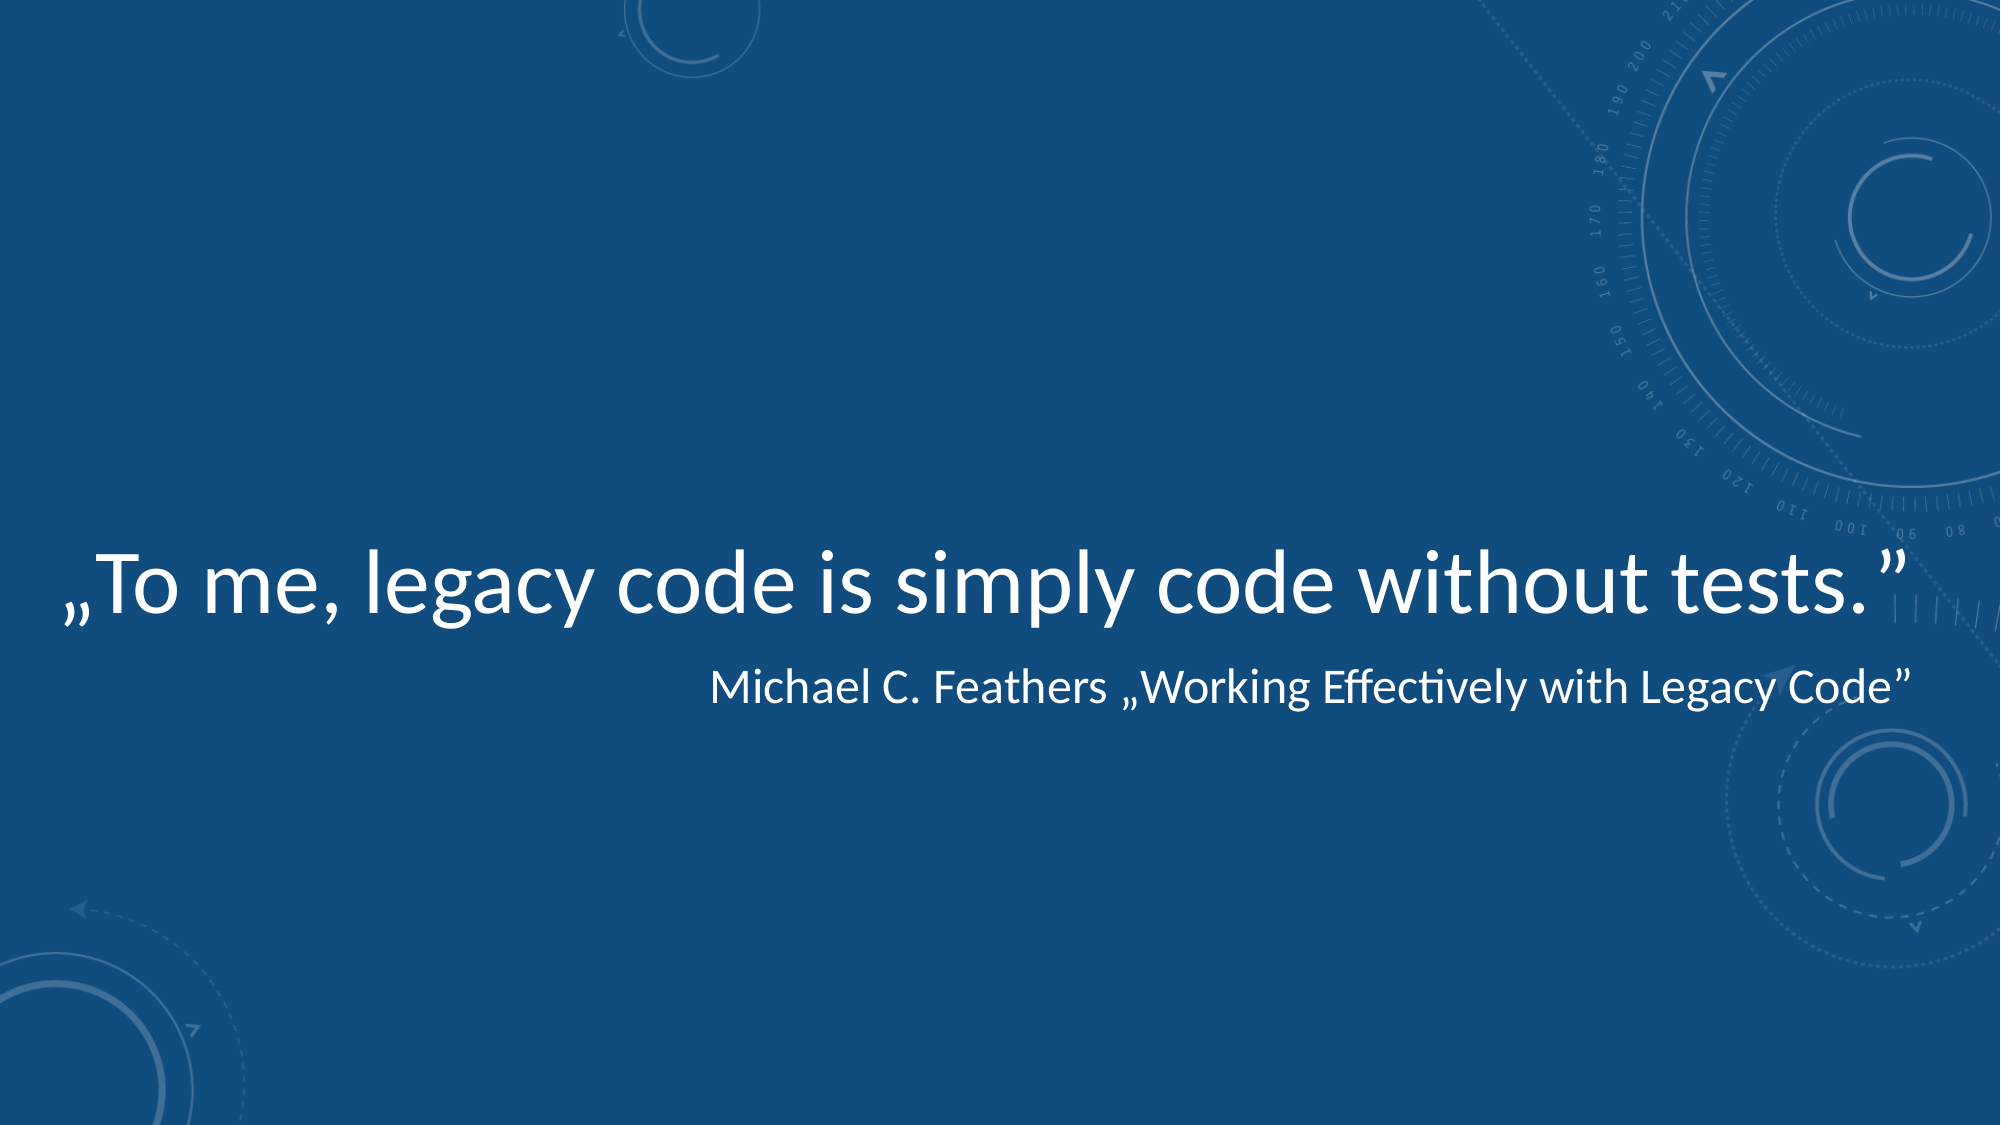

„To me, legacy code is simply code without tests.”
Michael C. Feathers „Working Effectively with Legacy Code”